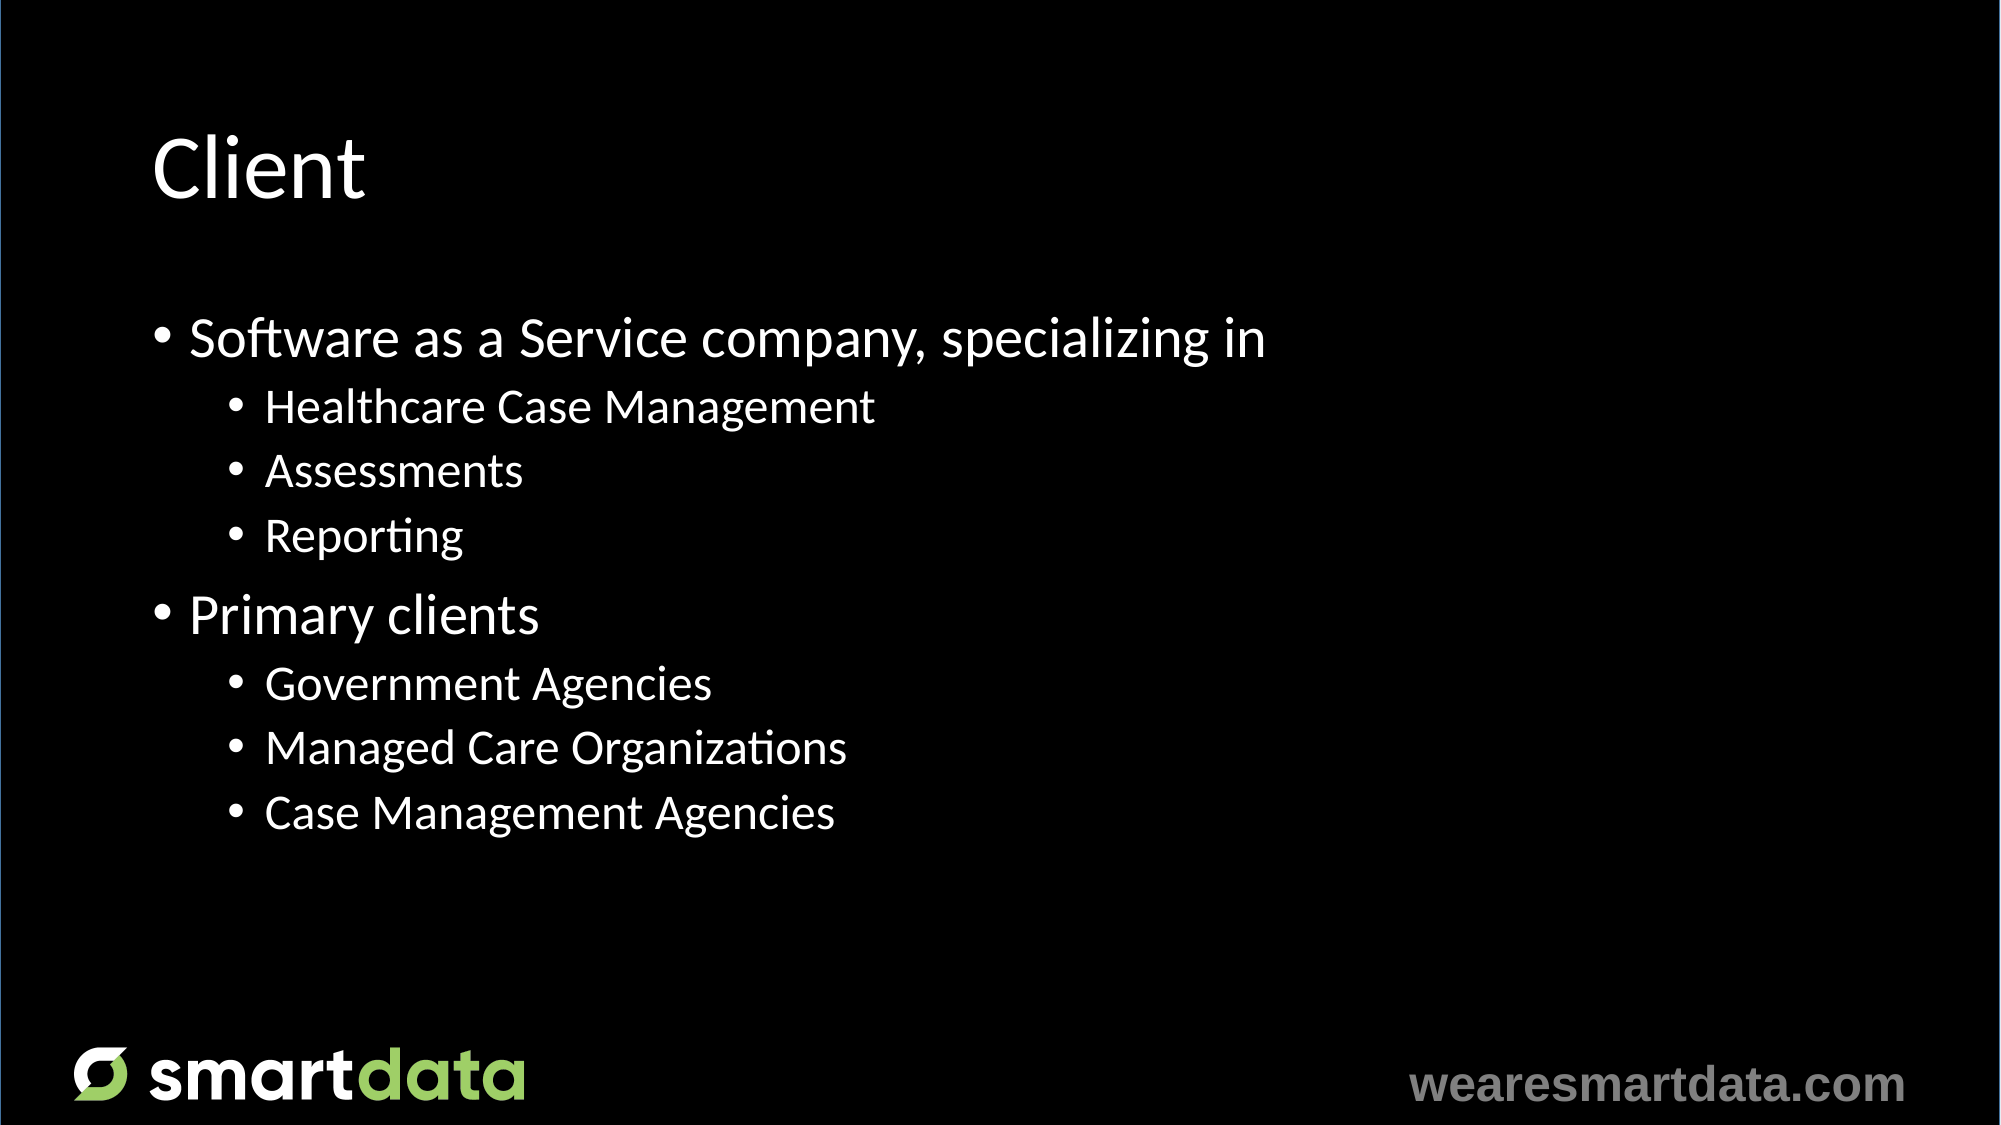

# Client
Software as a Service company, specializing in
Healthcare Case Management
Assessments
Reporting
Primary clients
Government Agencies
Managed Care Organizations
Case Management Agencies